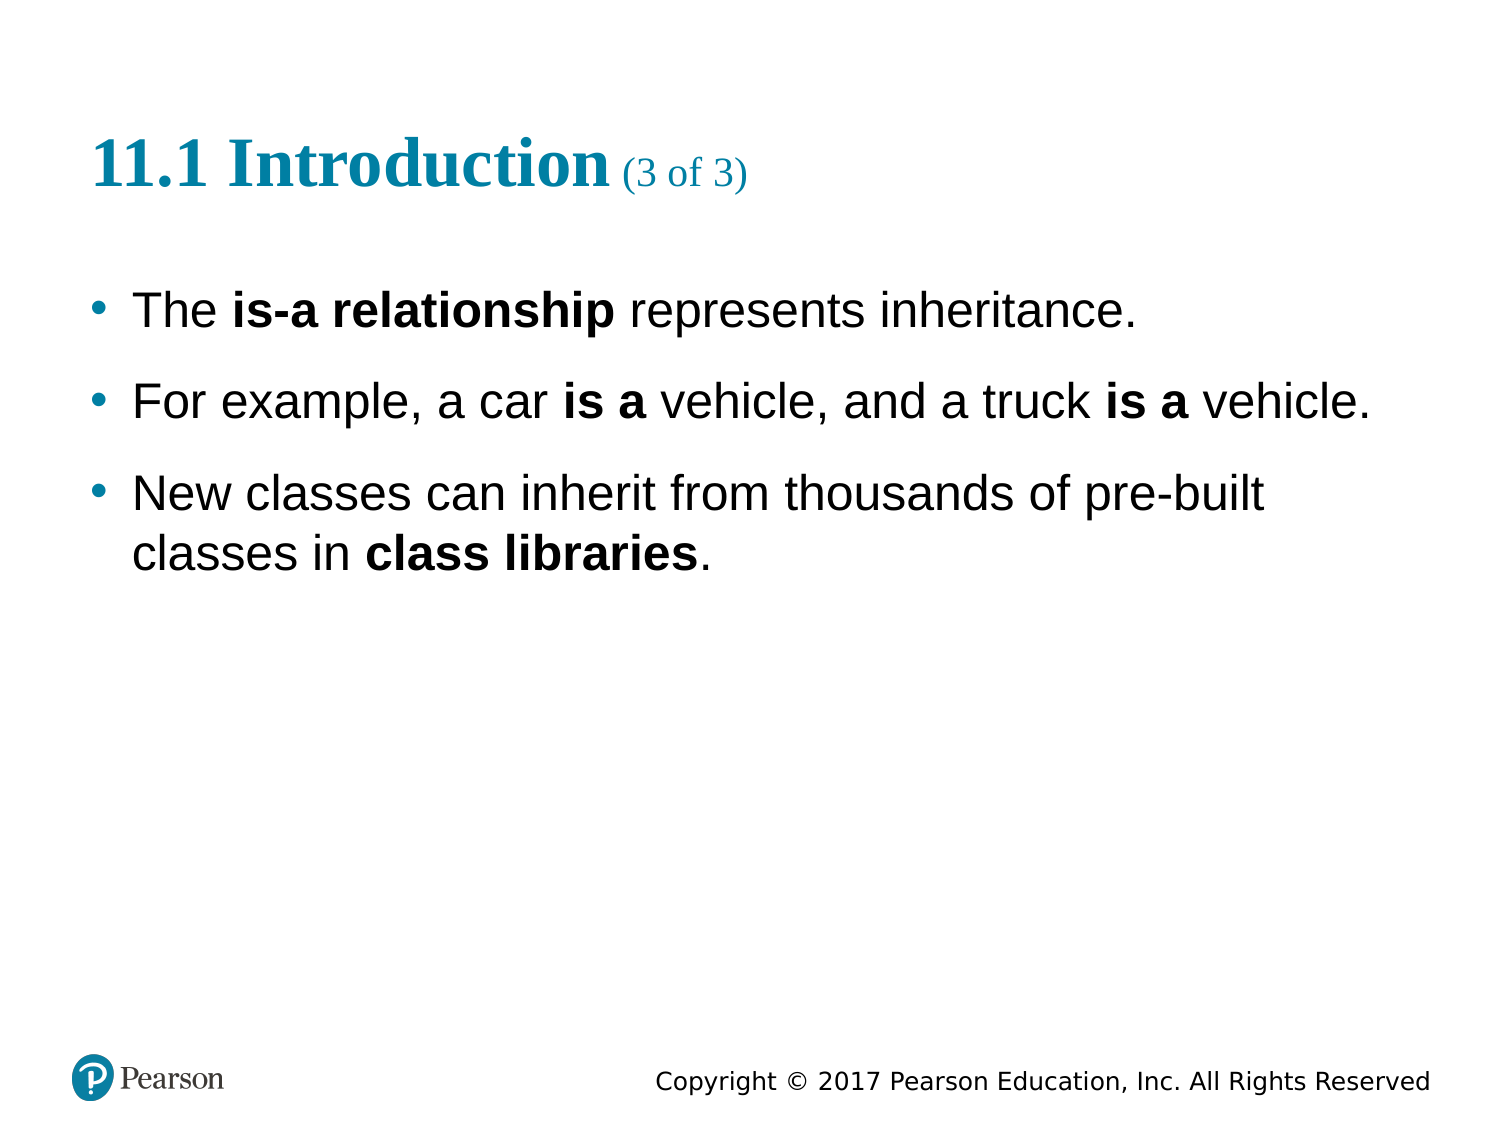

# 11.1 Introduction (3 of 3)
The is-a relationship represents inheritance.
For example, a car is a vehicle, and a truck is a vehicle.
New classes can inherit from thousands of pre-built classes in class libraries.